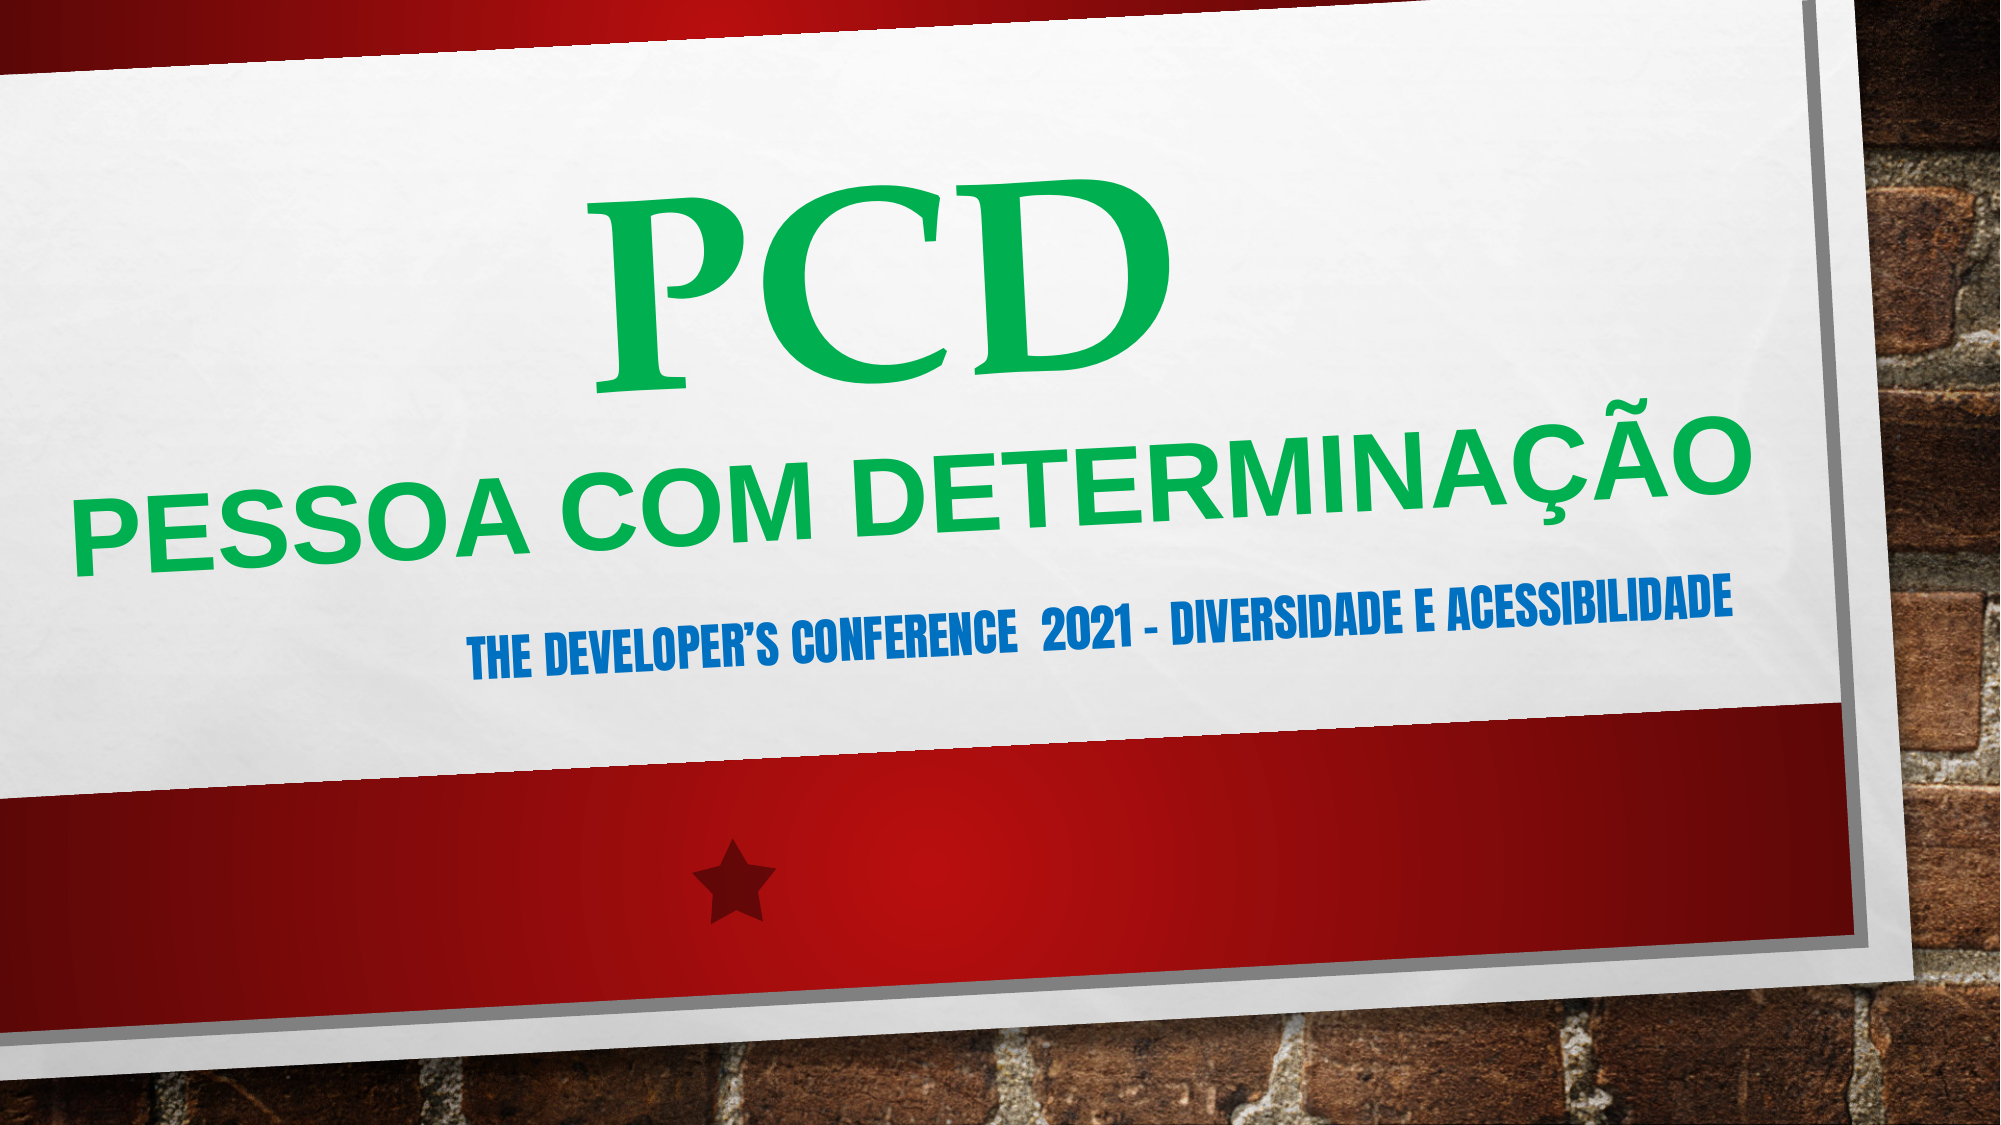

# PCD Pessoa com Determinação
The Developer’s Conference  2021 – diversidade e acessibilidade